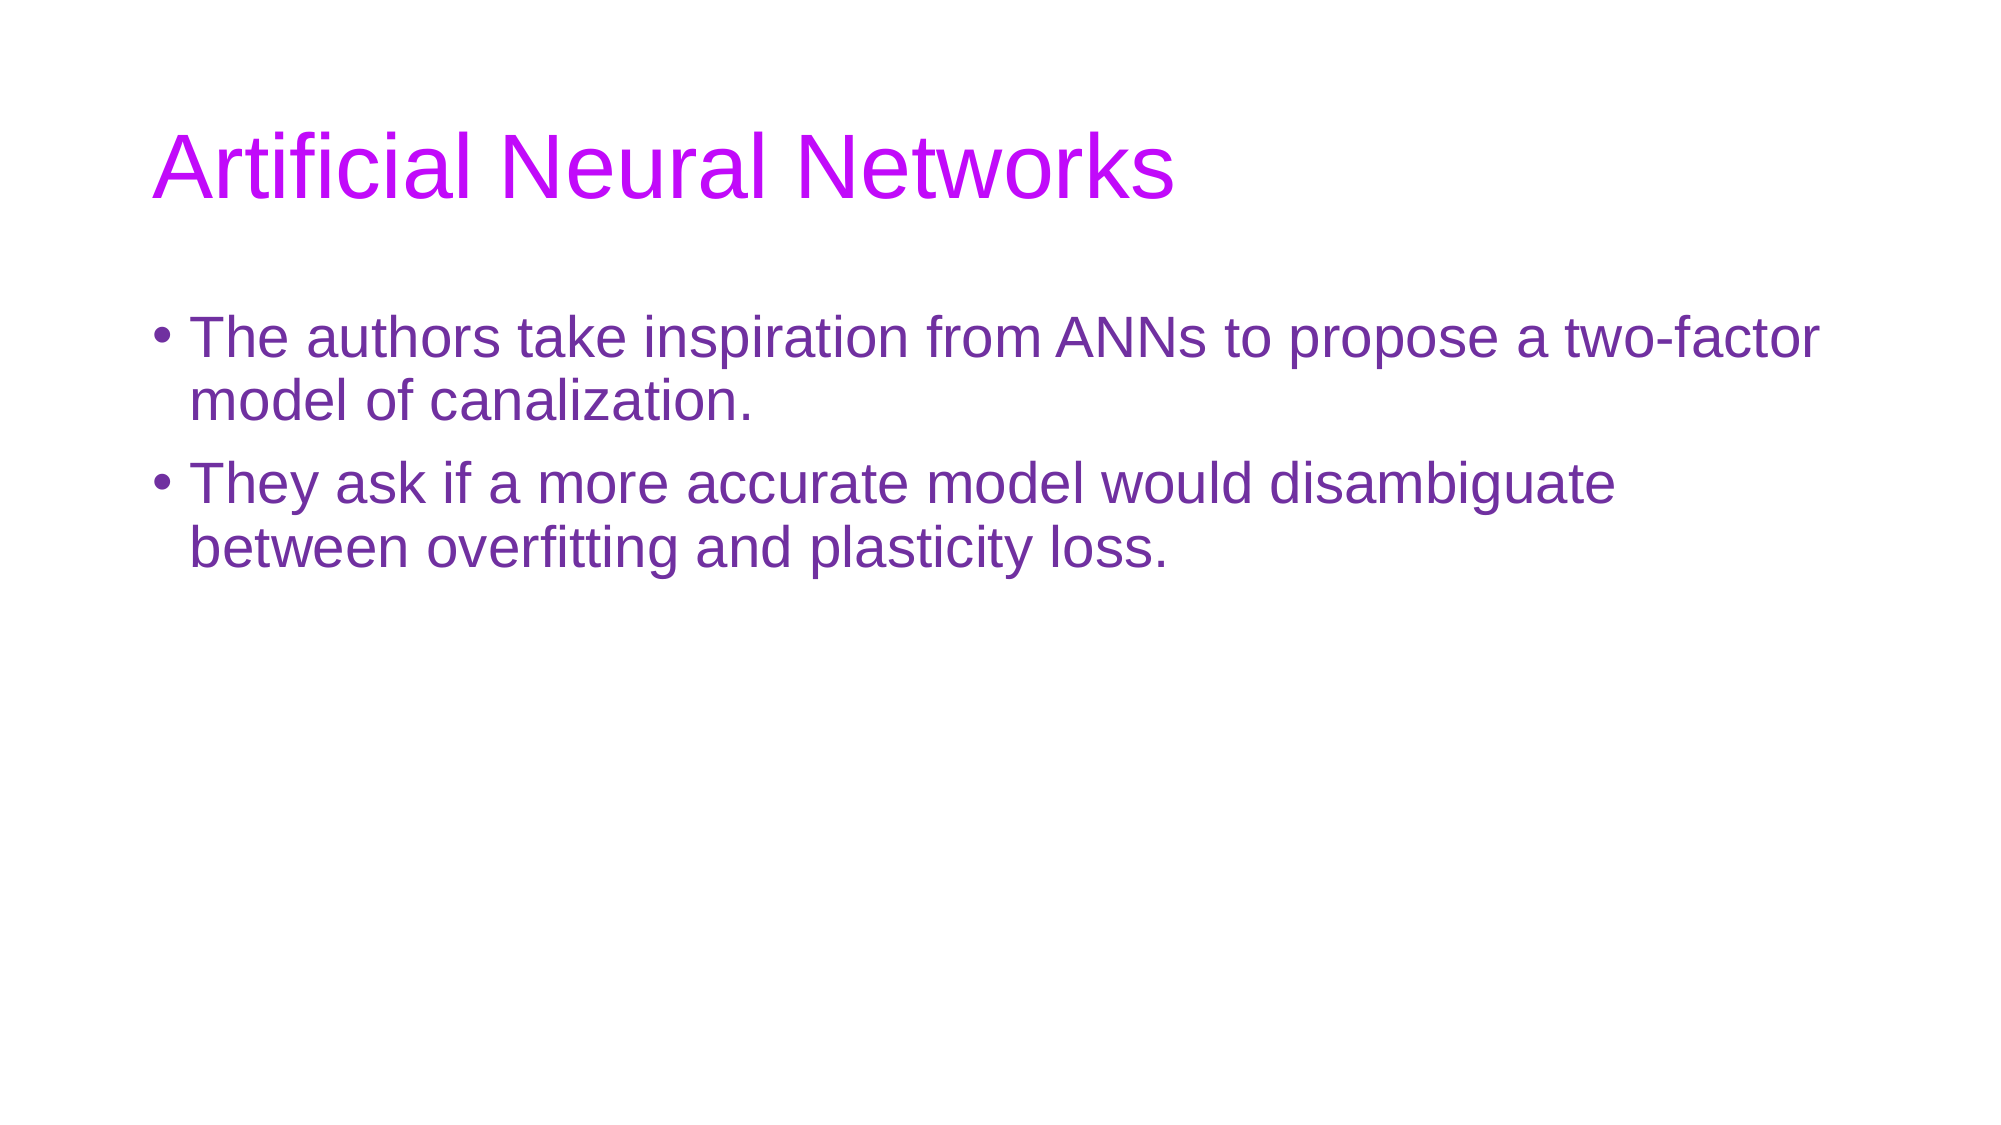

# Artificial Neural Networks
The authors take inspiration from ANNs to propose a two-factor model of canalization.
They ask if a more accurate model would disambiguate between overfitting and plasticity loss.